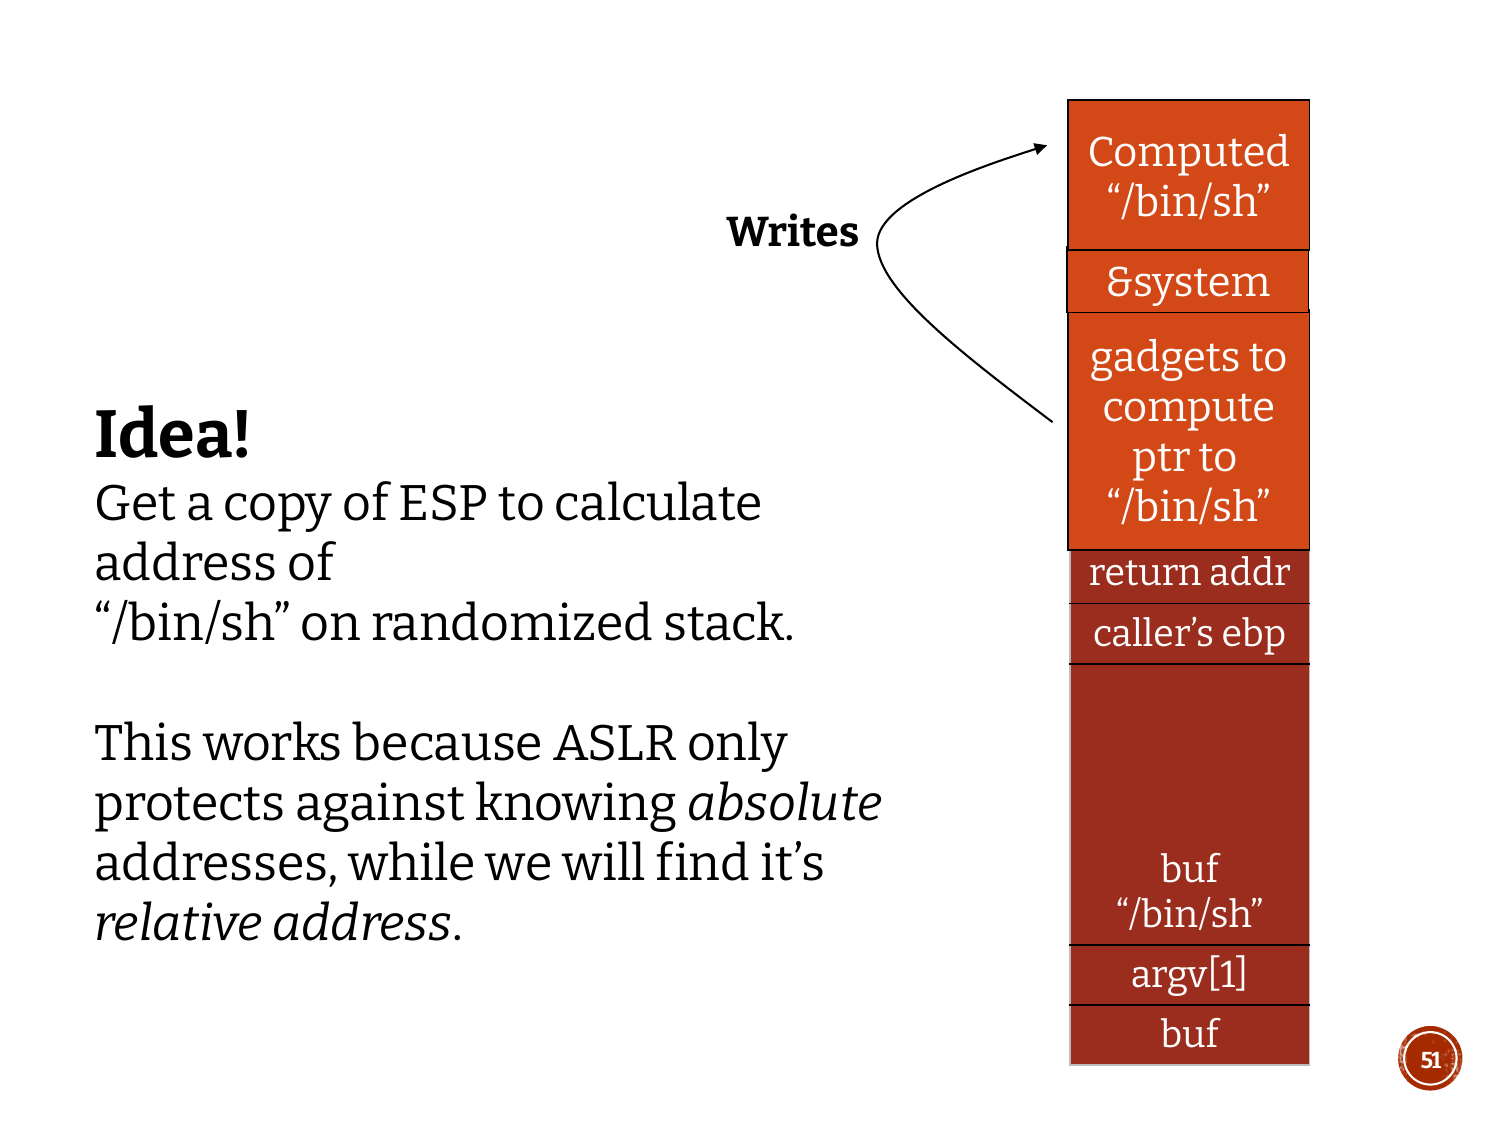

Computed “/bin/sh”

Writes
&system
gadgets to compute ptr to
“/bin/sh”
| … |
| --- |
| argv |
| argc |
| return addr |
| caller’s ebp |
| buf “/bin/sh” |
| argv[1] |
| buf |
Idea!
Get a copy of ESP to calculate address of
“/bin/sh” on randomized stack.

This works because ASLR only protects against knowing absolute addresses, while we will find it’s relative address.
51